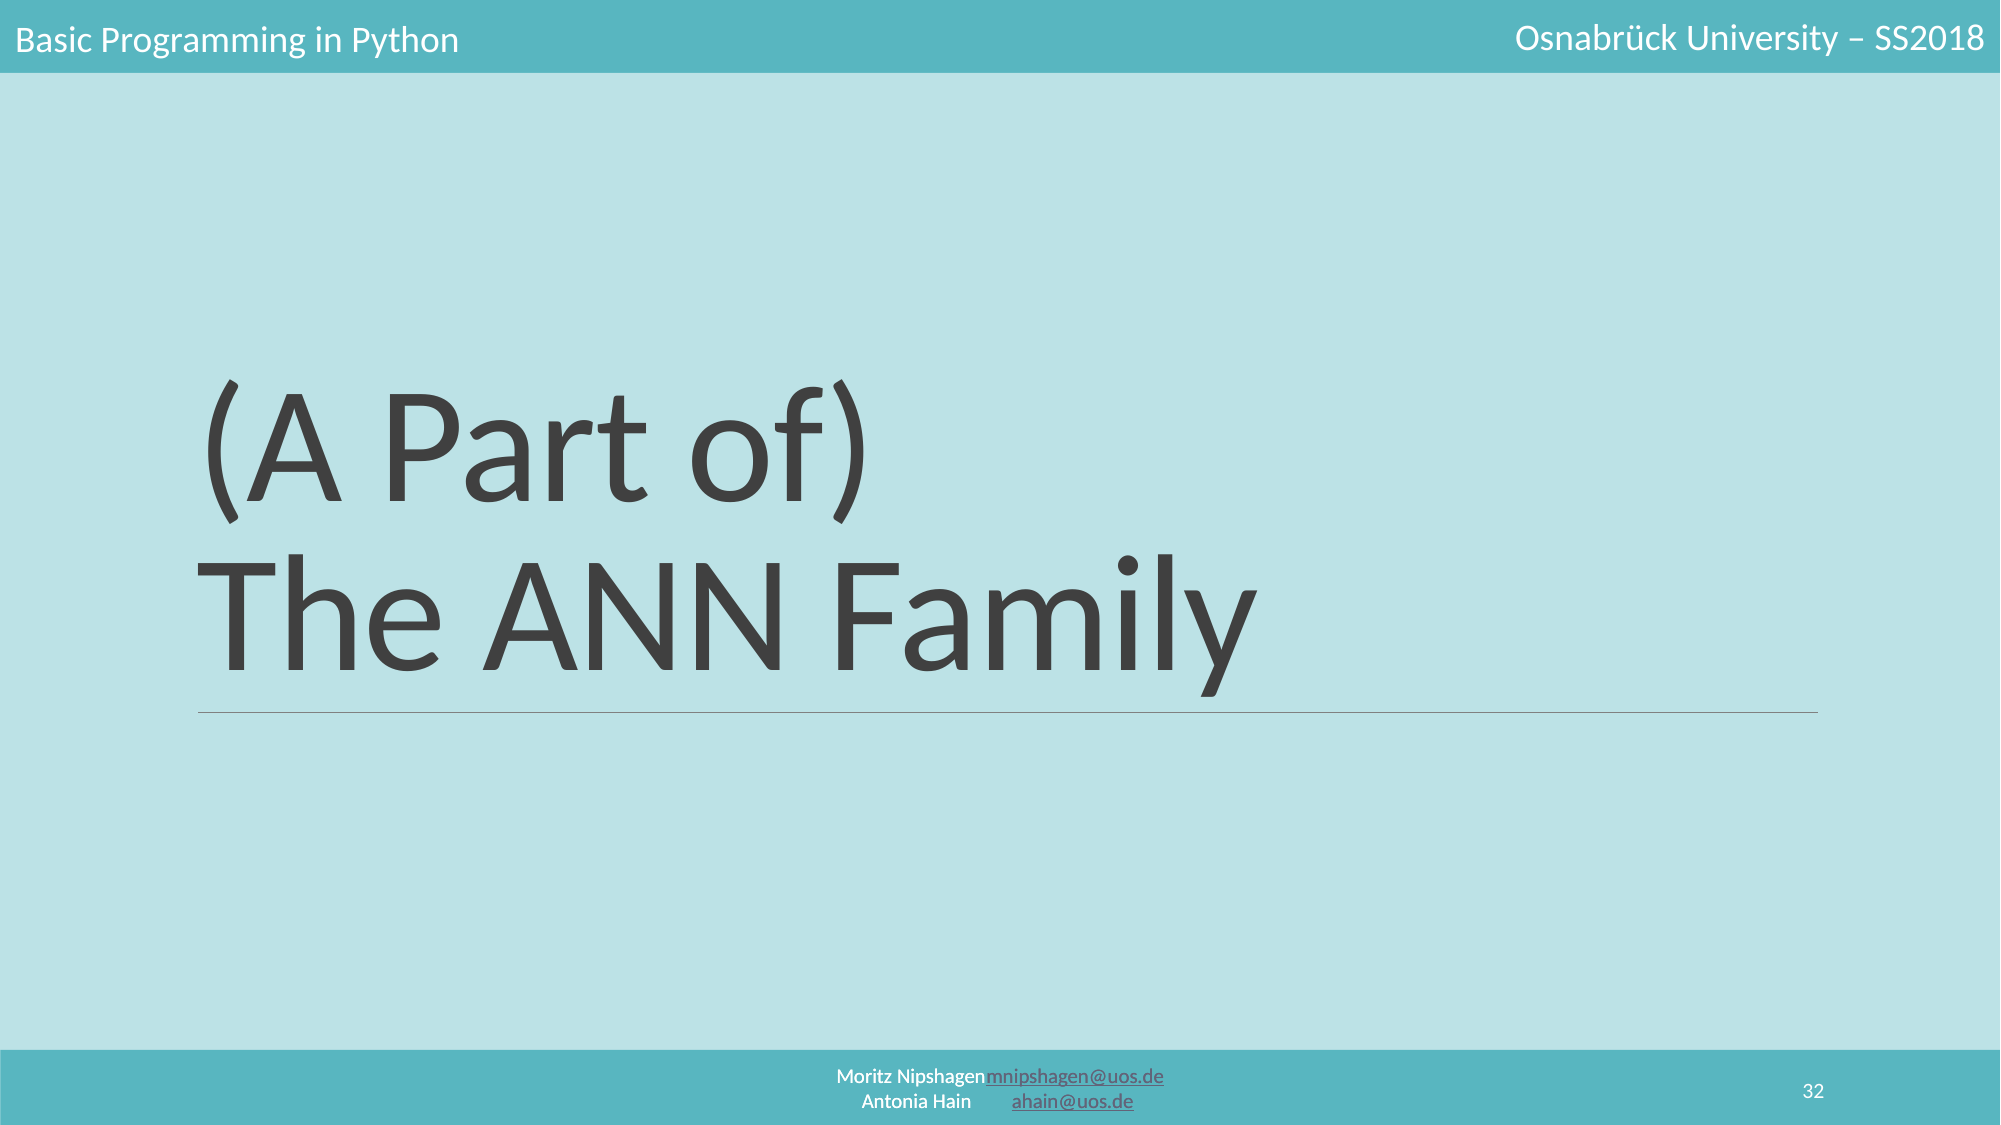

# (A Part of) The ANN Family
32